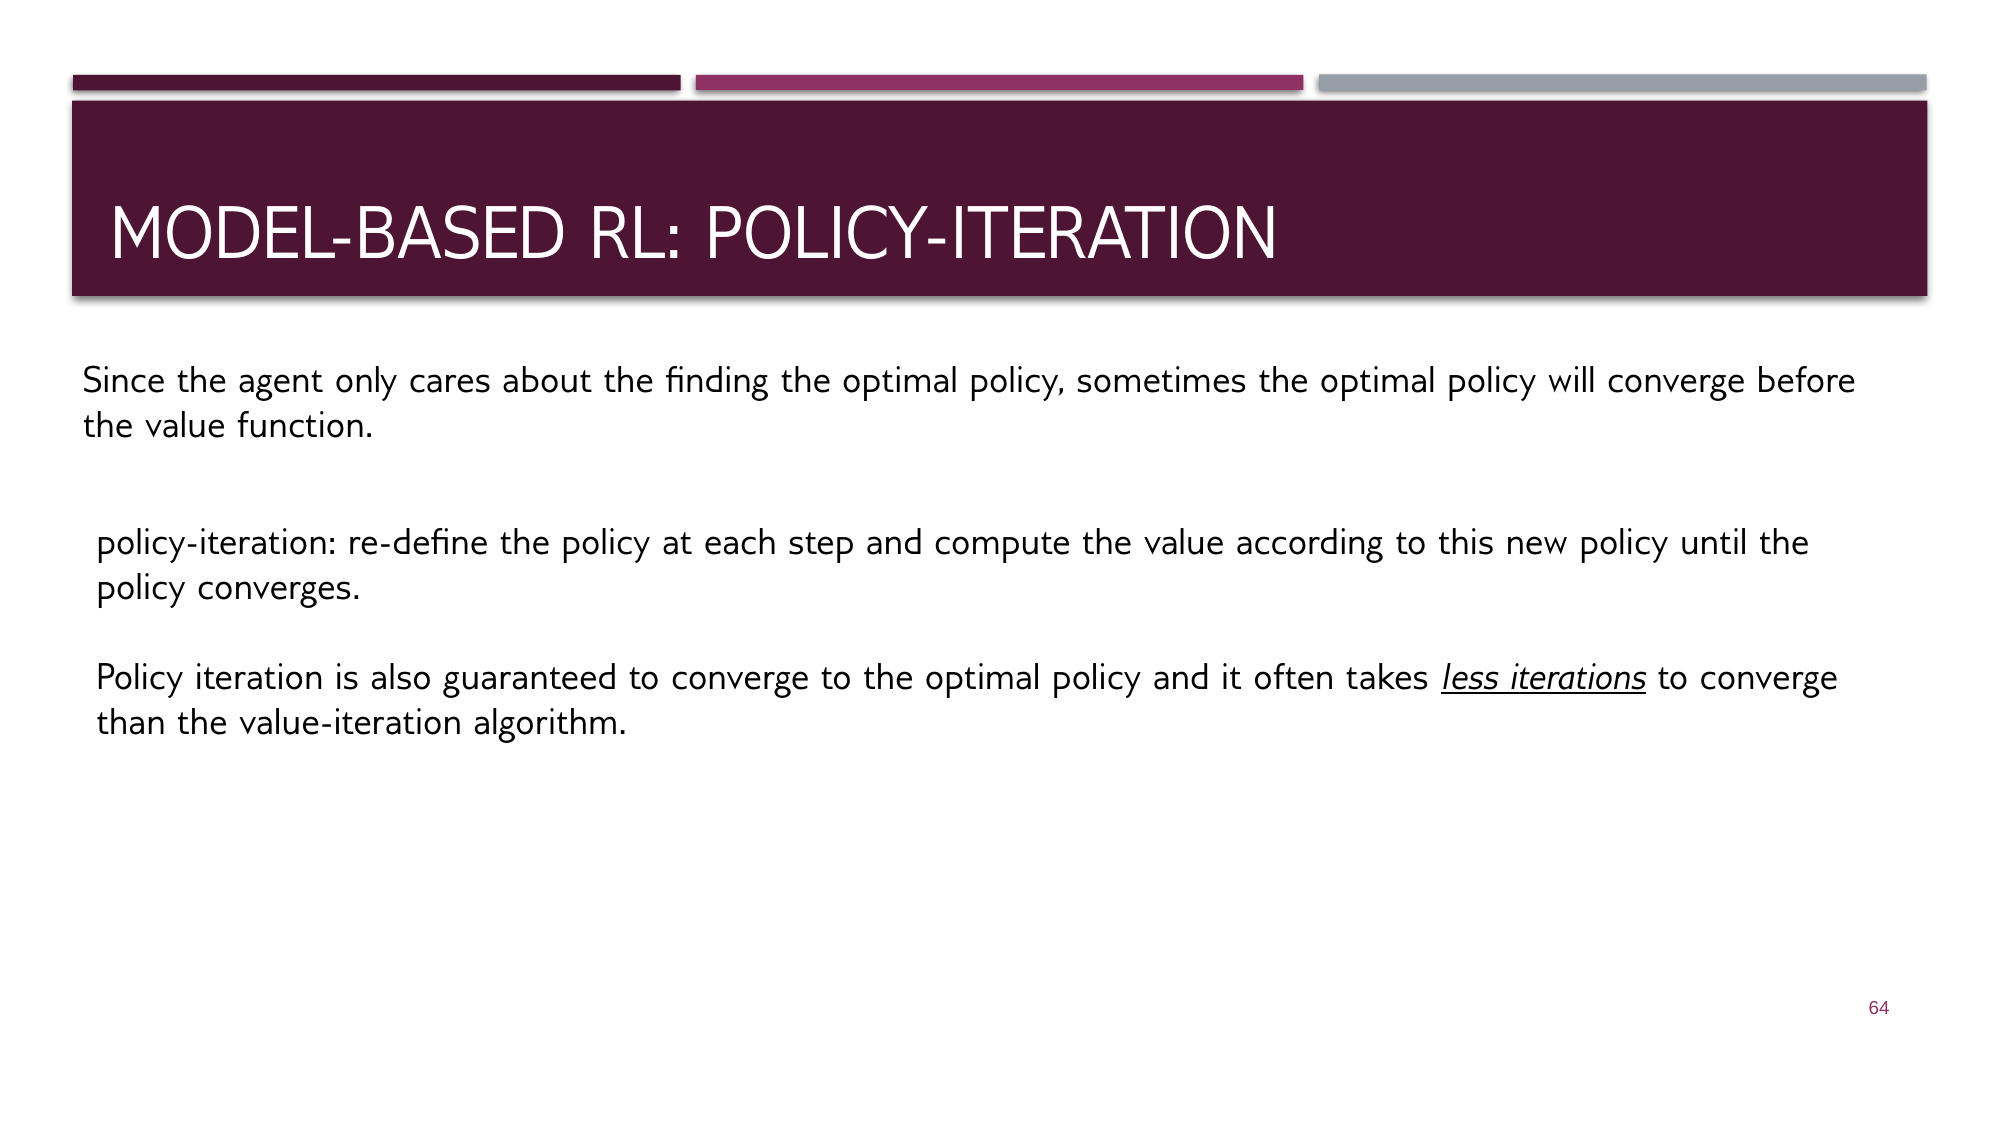

# Model-based rl: Policy-iteration
Since the agent only cares about the finding the optimal policy, sometimes the optimal policy will converge before the value function.
policy-iteration: re-define the policy at each step and compute the value according to this new policy until the policy converges.

Policy iteration is also guaranteed to converge to the optimal policy and it often takes less iterations to converge than the value-iteration algorithm.
64